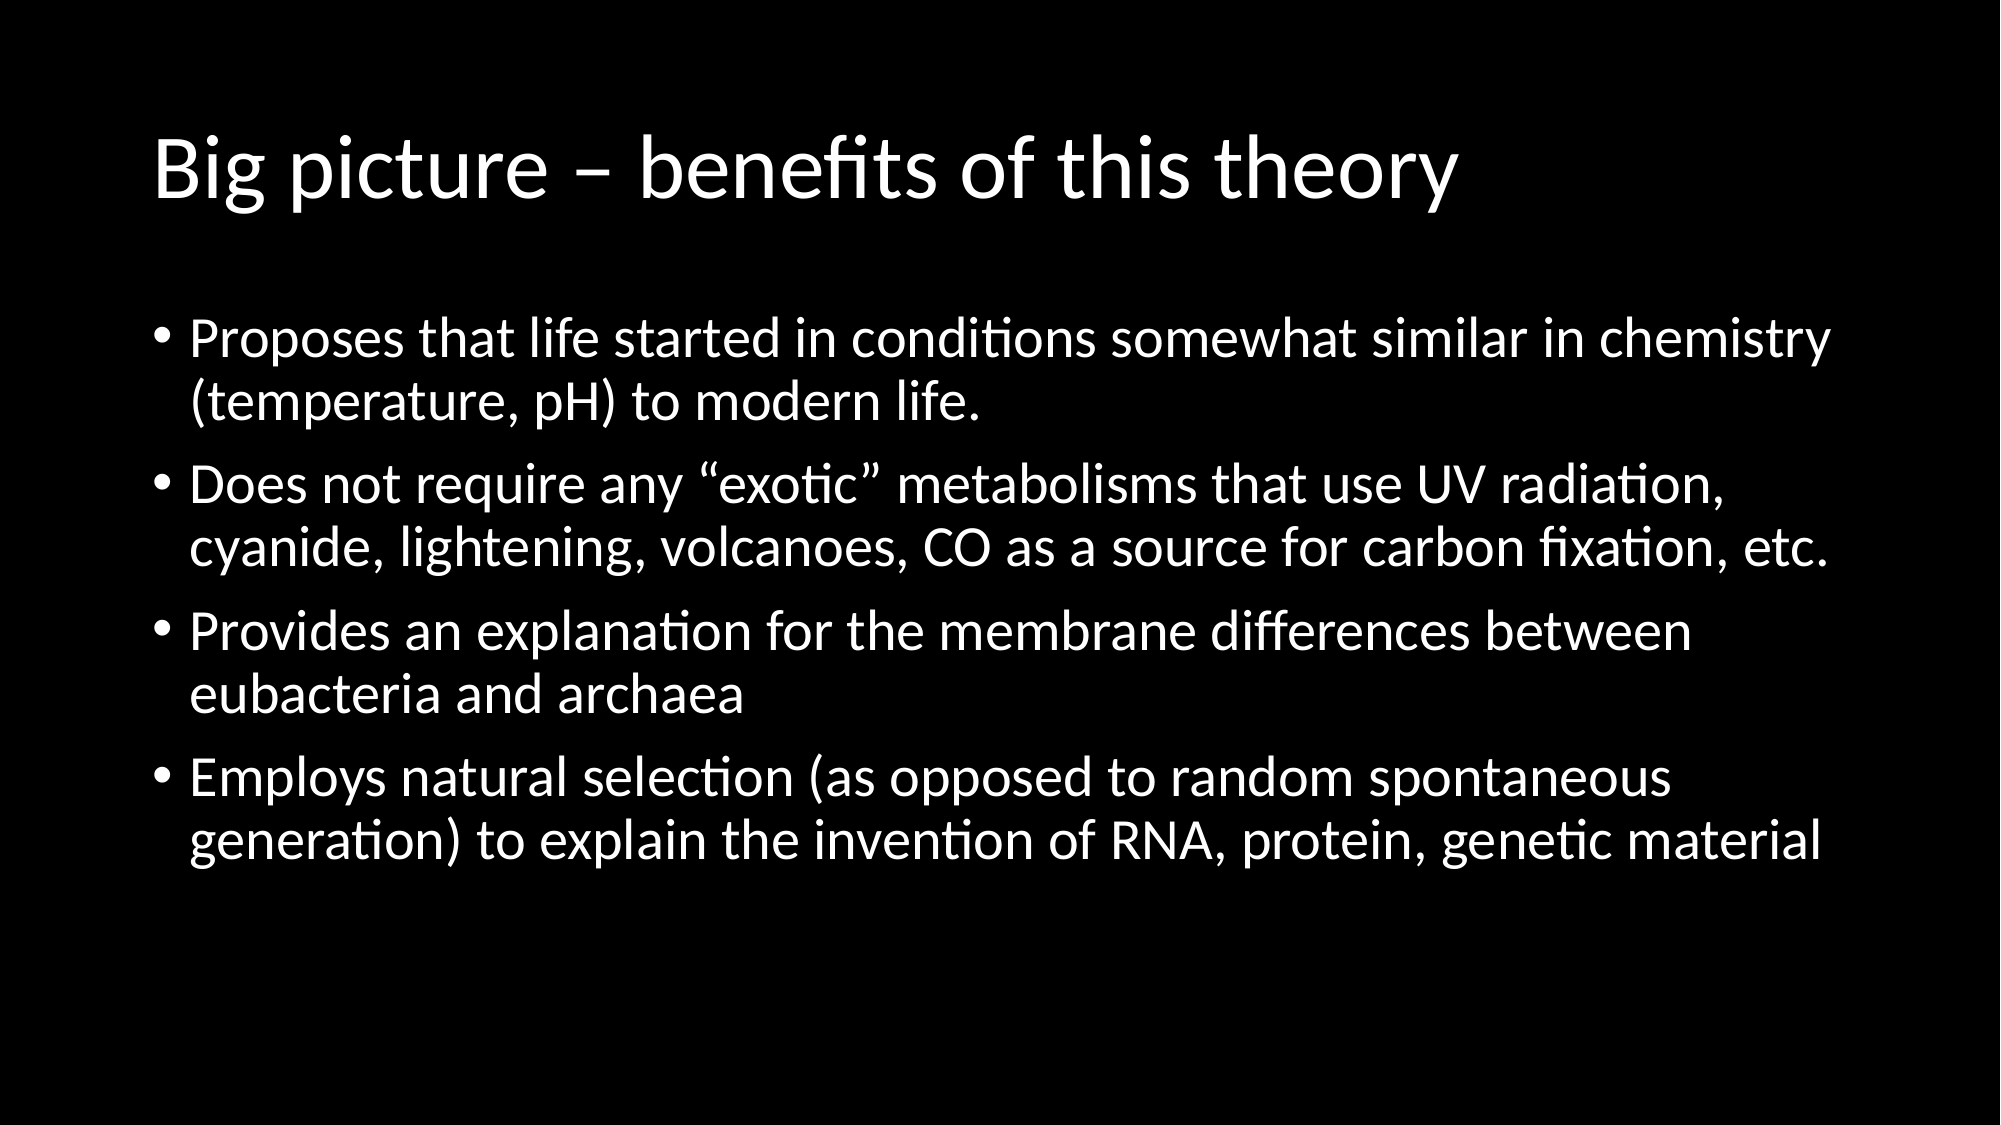

# Big picture – benefits of this theory
Proposes that life started in conditions somewhat similar in chemistry (temperature, pH) to modern life.
Does not require any “exotic” metabolisms that use UV radiation, cyanide, lightening, volcanoes, CO as a source for carbon fixation, etc.
Provides an explanation for the membrane differences between eubacteria and archaea
Employs natural selection (as opposed to random spontaneous generation) to explain the invention of RNA, protein, genetic material